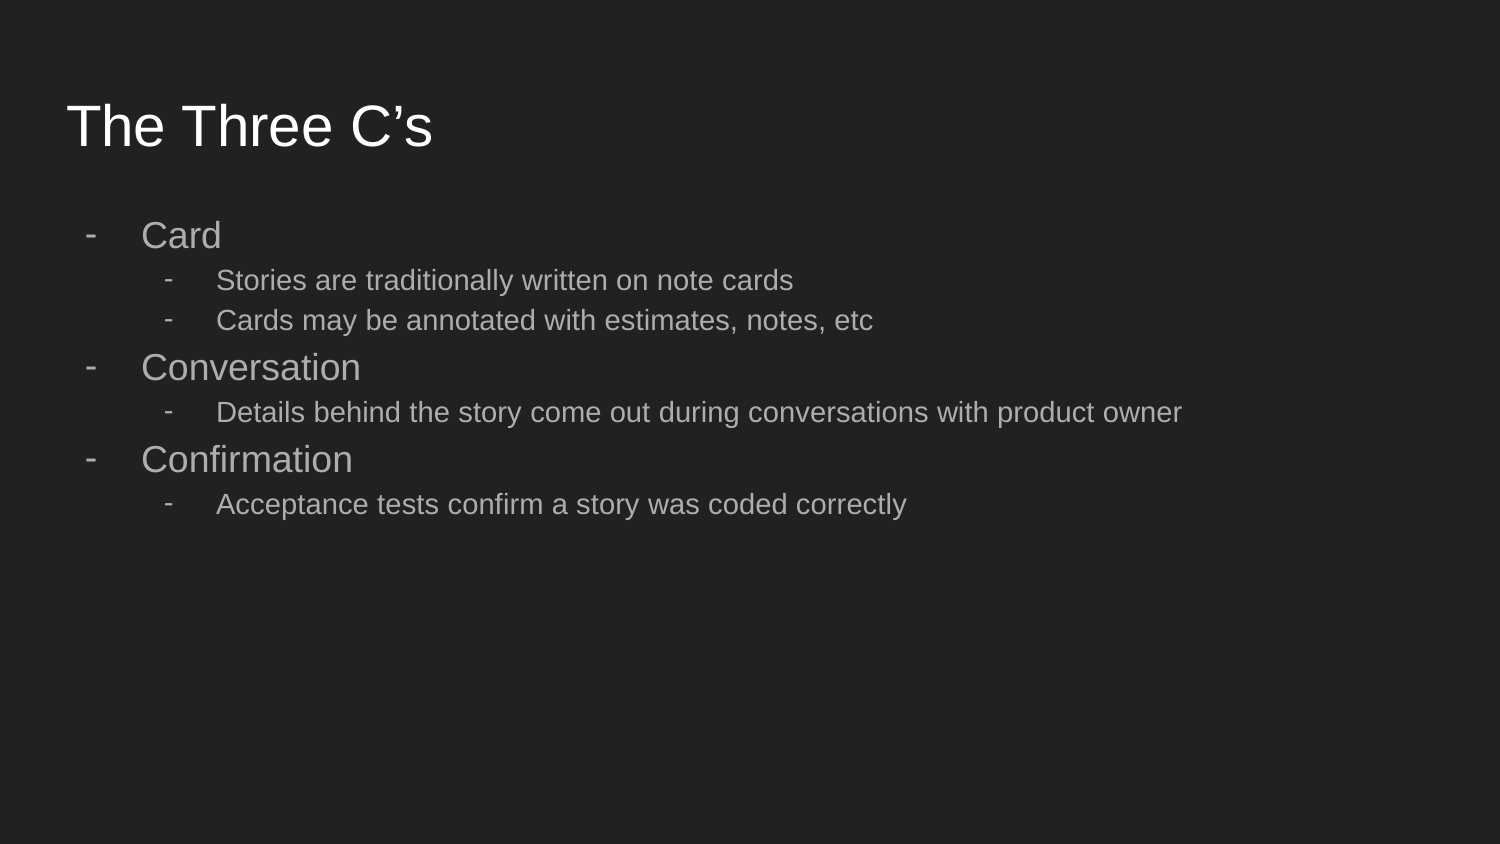

# The Three C’s
Card
Stories are traditionally written on note cards
Cards may be annotated with estimates, notes, etc
Conversation
Details behind the story come out during conversations with product owner
Confirmation
Acceptance tests confirm a story was coded correctly